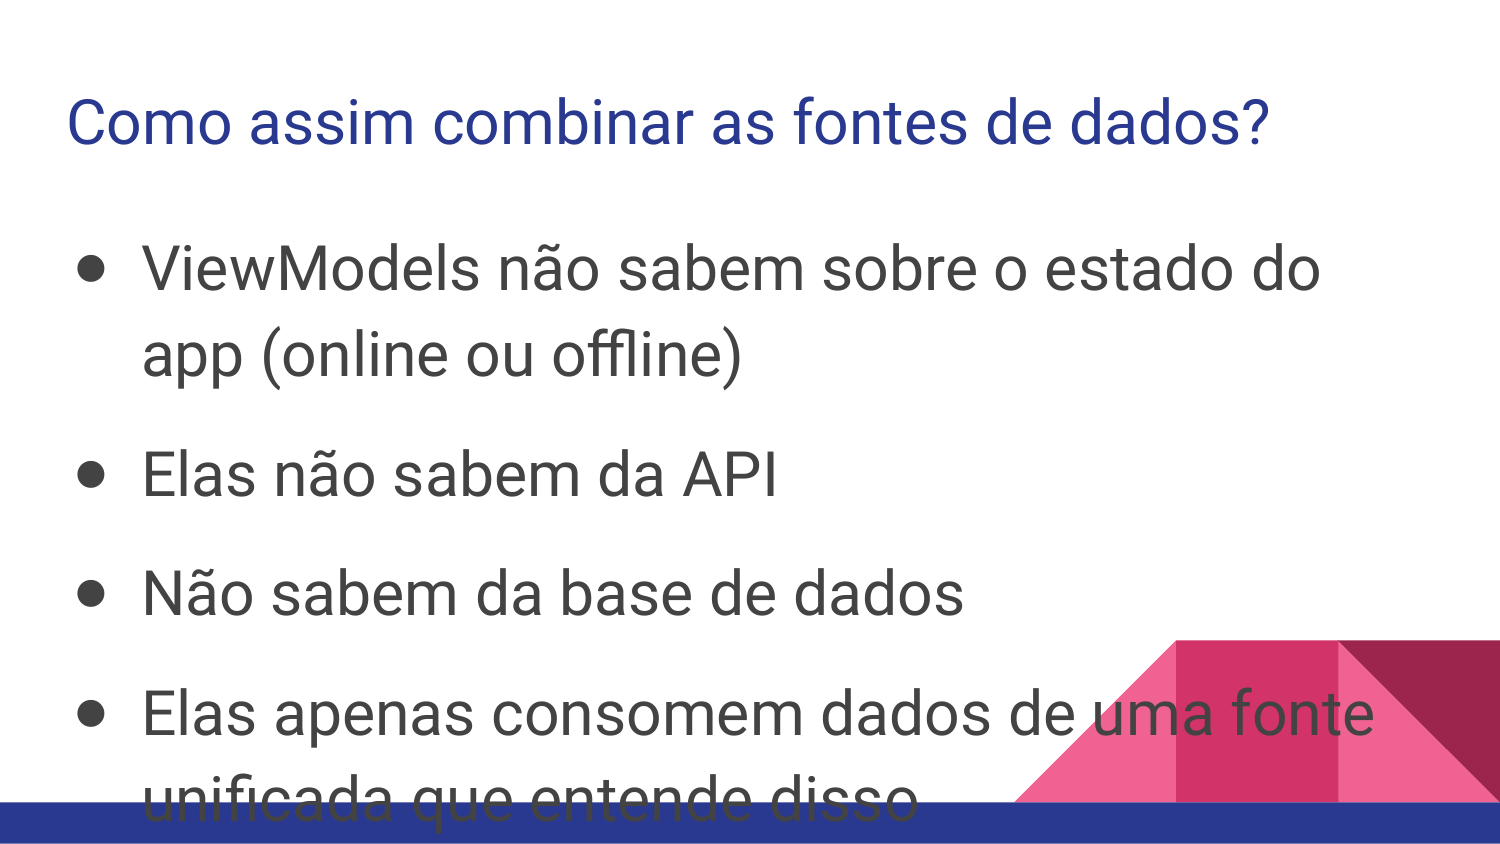

# Como assim combinar as fontes de dados?
ViewModels não sabem sobre o estado do app (online ou offline)
Elas não sabem da API
Não sabem da base de dados
Elas apenas consomem dados de uma fonte unificada que entende disso